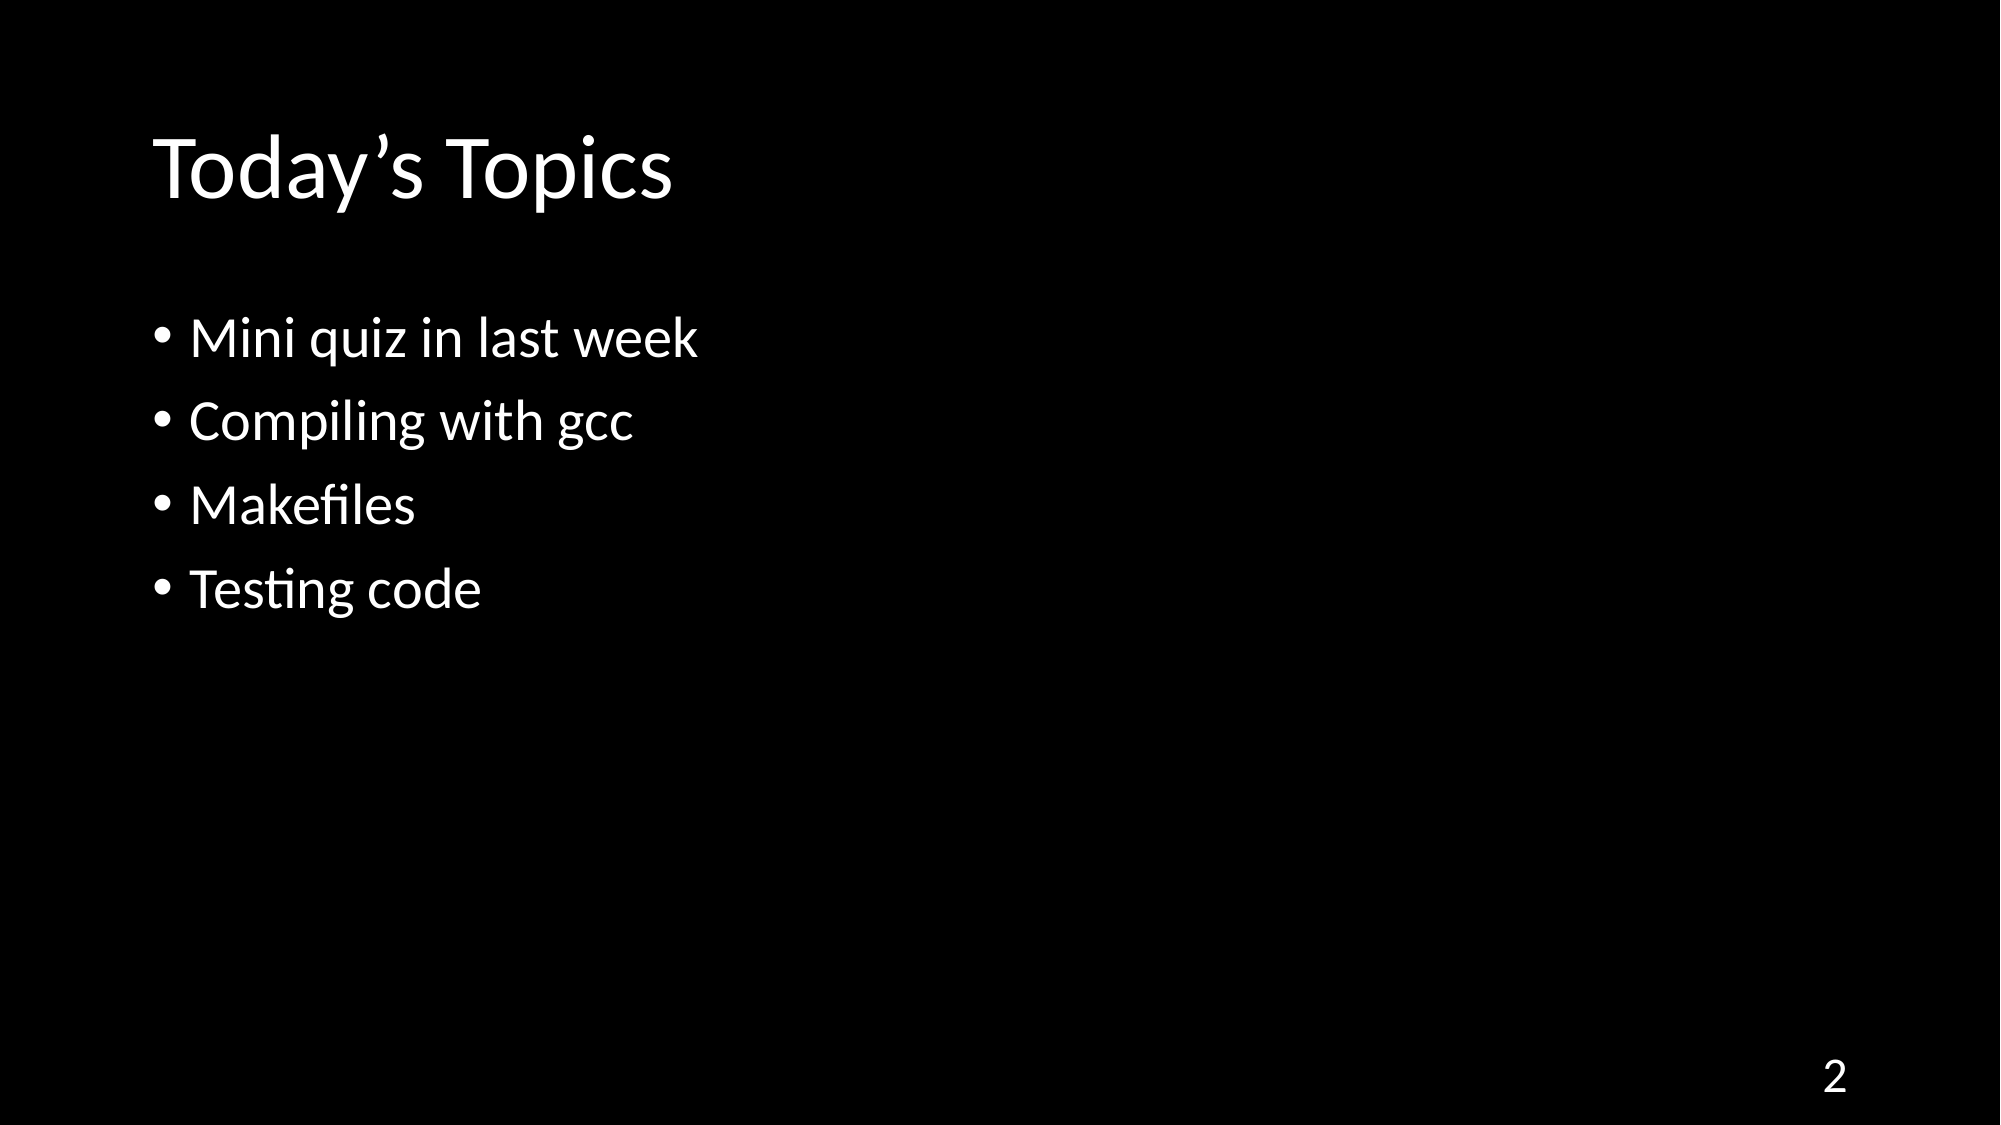

# Today’s Topics
Mini quiz in last week
Compiling with gcc
Makefiles
Testing code
2